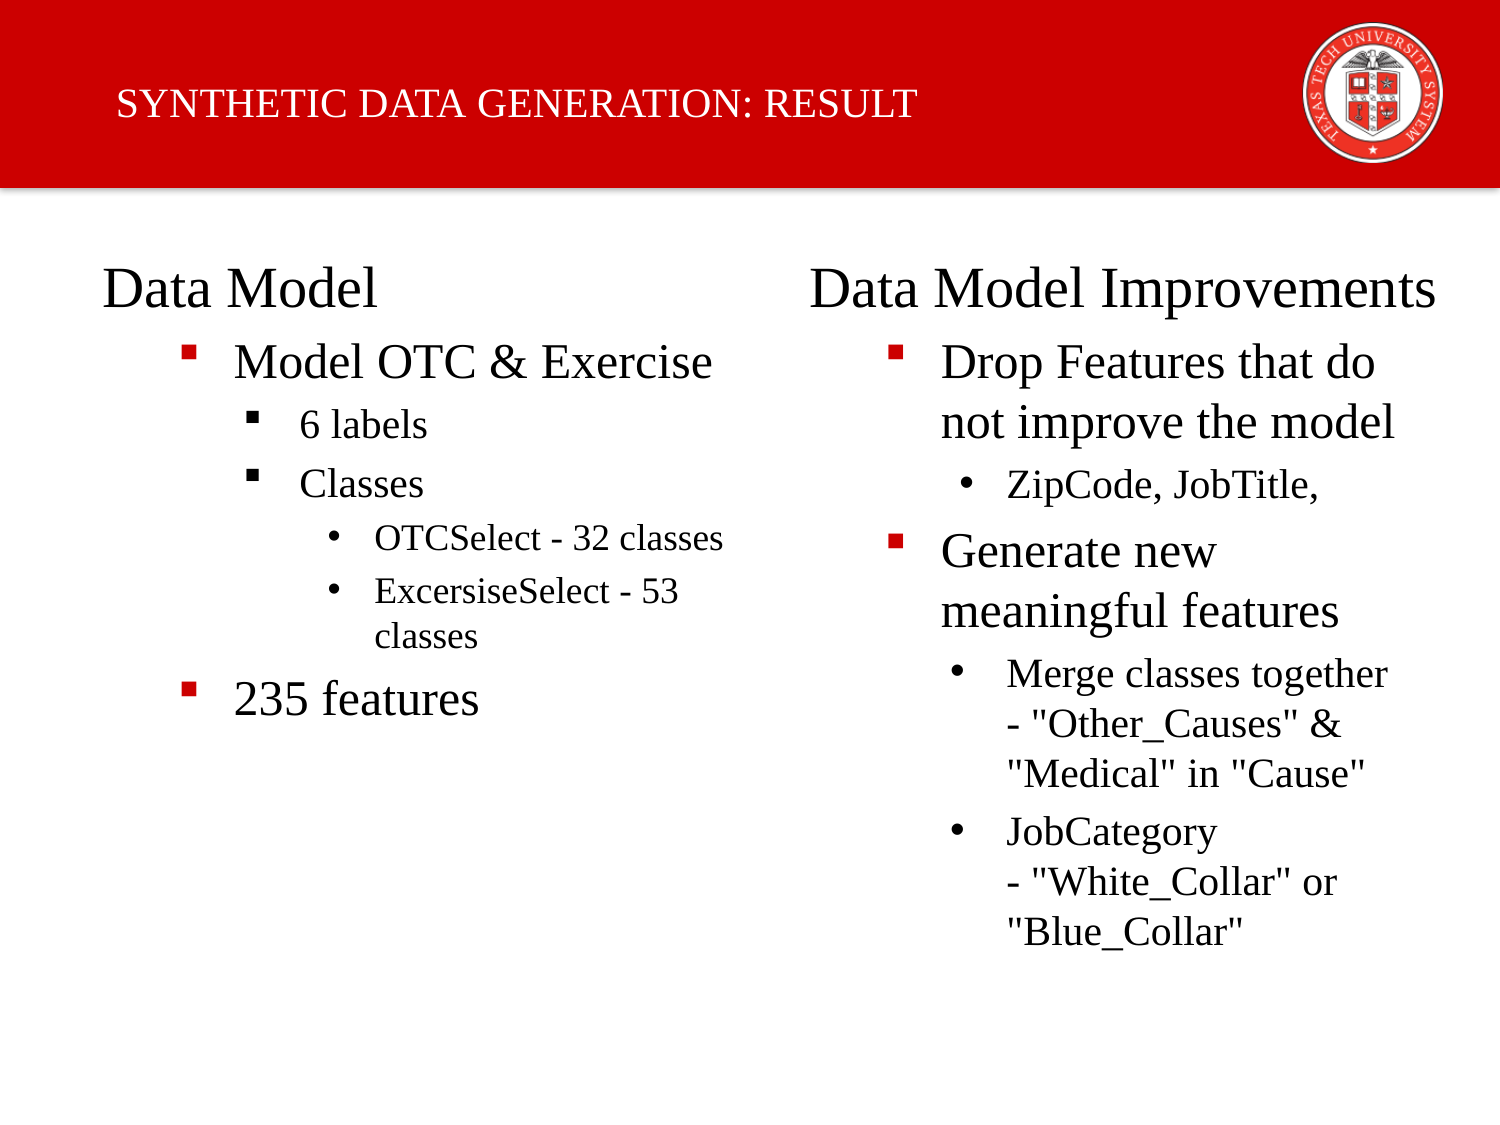

# SYNTHETIC DATA GENERATION: RESULT

Data Model Improvements
Drop Features that do not improve the model
ZipCode, JobTitle,
Generate new meaningful features
Merge classes together - "Other_Causes" & "Medical" in "Cause"
JobCategory - "White_Collar" or "Blue_Collar"

Data Model
Model OTC & Exercise
6 labels
Classes
OTCSelect - 32 classes
ExcersiseSelect - 53 classes
235 features